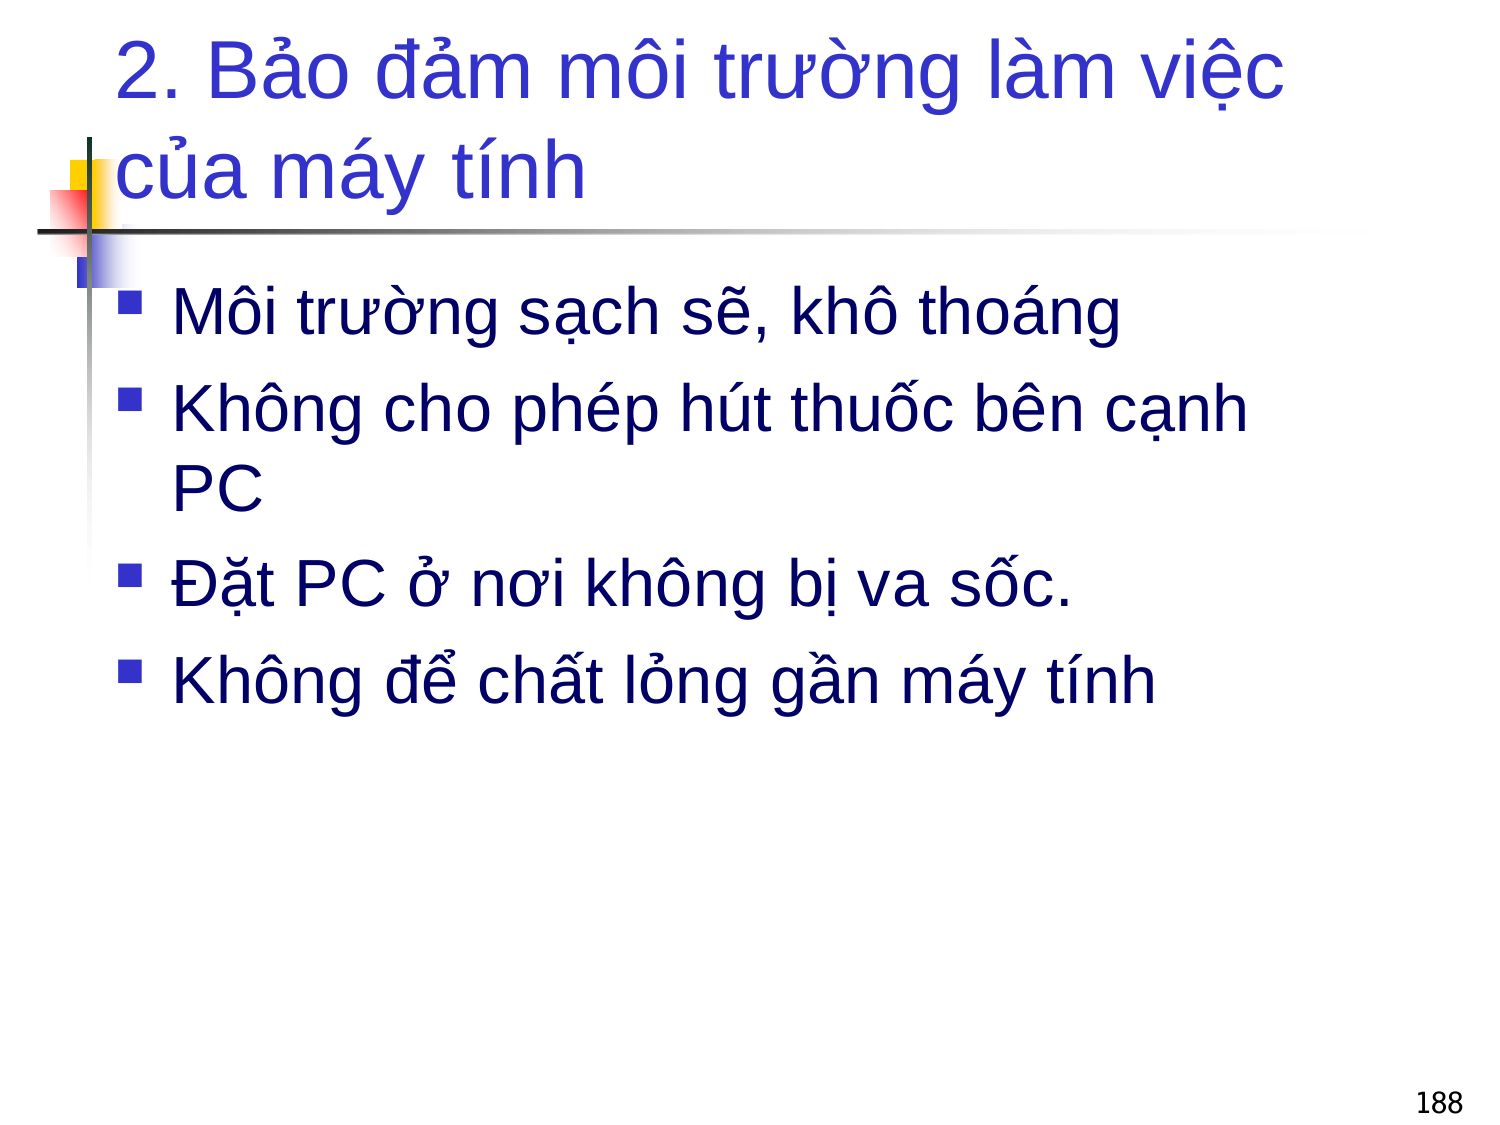

# 2. Bảo đảm môi trường làm việc  của máy tính
Môi trường sạch sẽ, khô thoáng
Không cho phép hút thuốc bên cạnh PC
Ðặt PC ở nơi không bị va sốc.
Không để chất lỏng gần máy tính
188